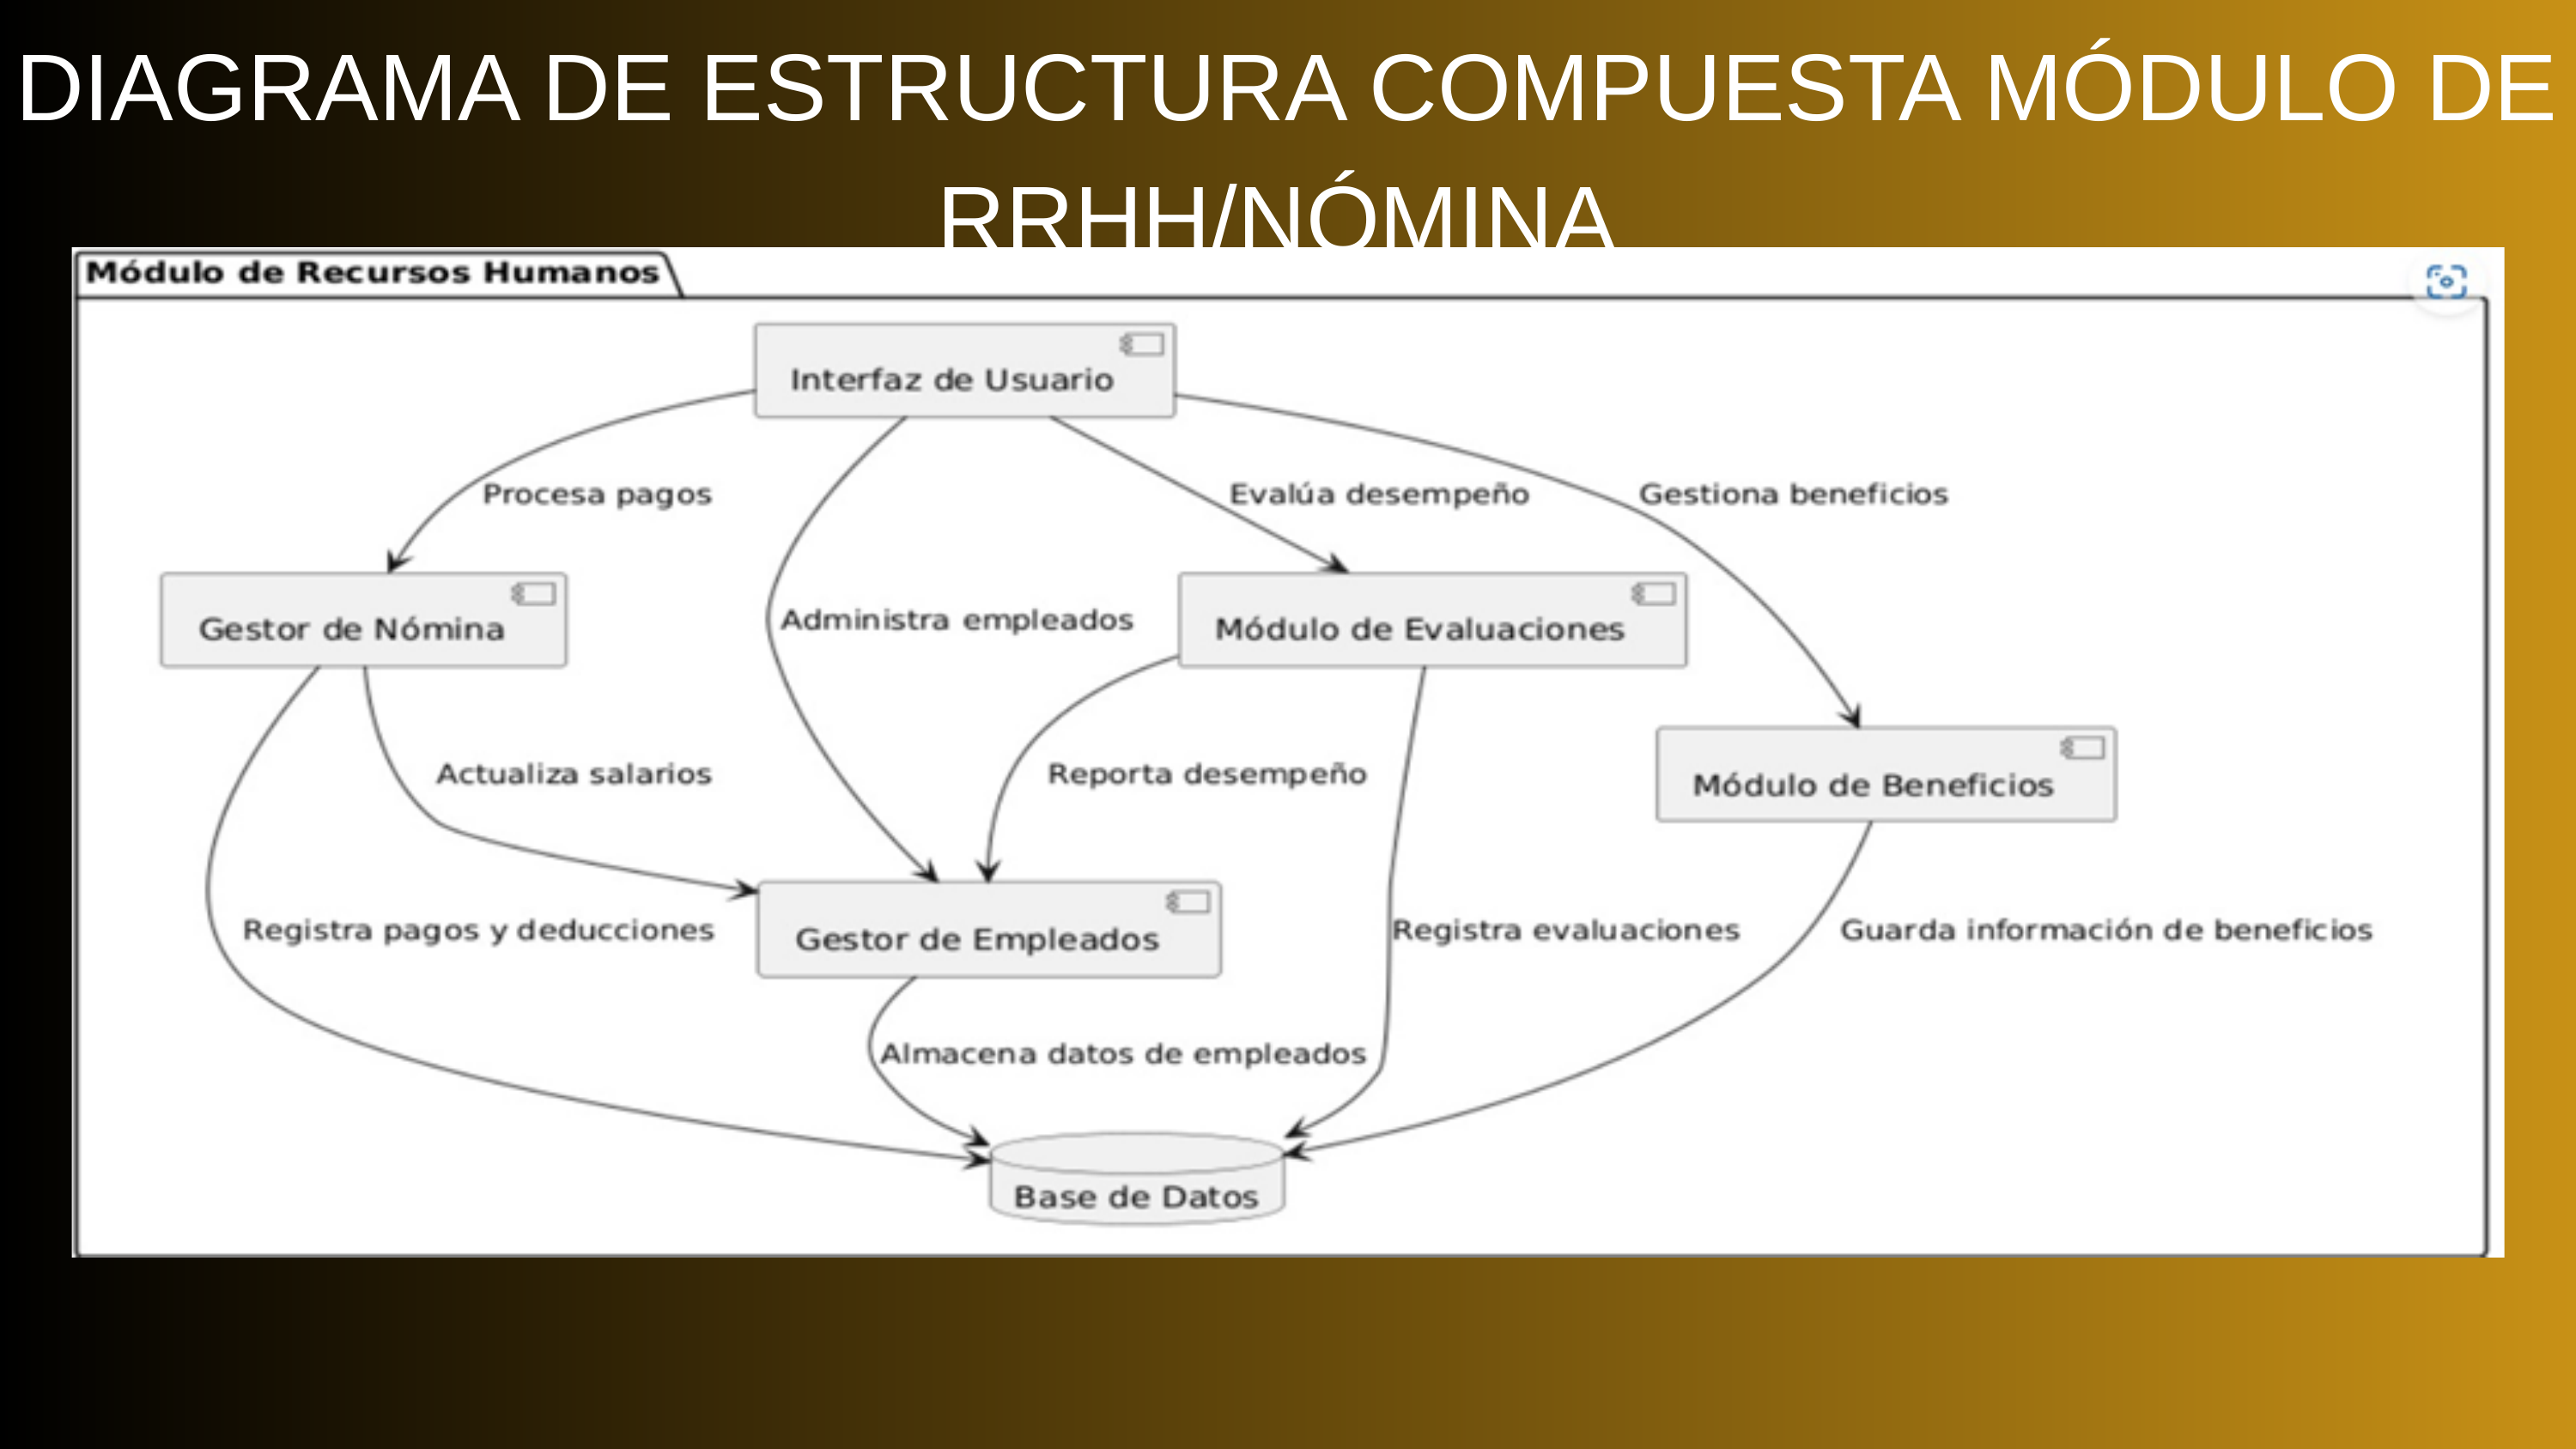

DIAGRAMA DE ESTRUCTURA COMPUESTA MÓDULO DE RRHH/NÓMINA